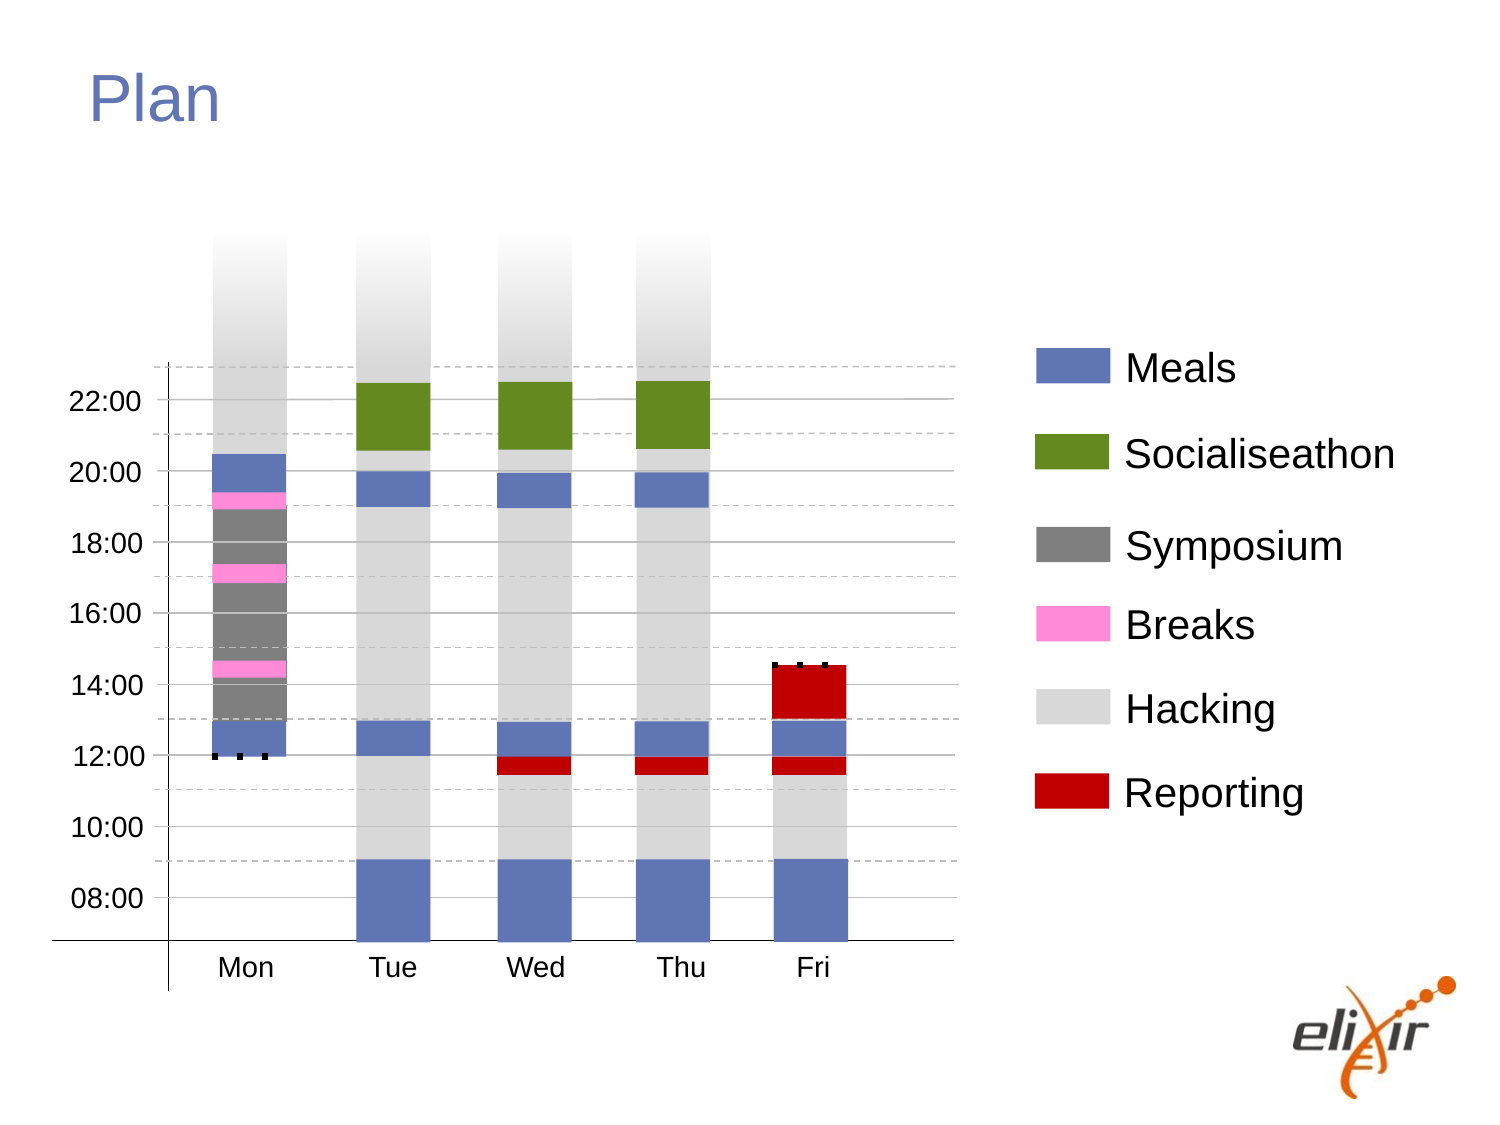

# Plan

Meals

22:00
20:00

18:00
16:00
14:00

12:00
10:00

08:00
Tue
Wed
Thu
Fri
Mon

Socialiseathon

Symposium

Breaks

Hacking

Reporting